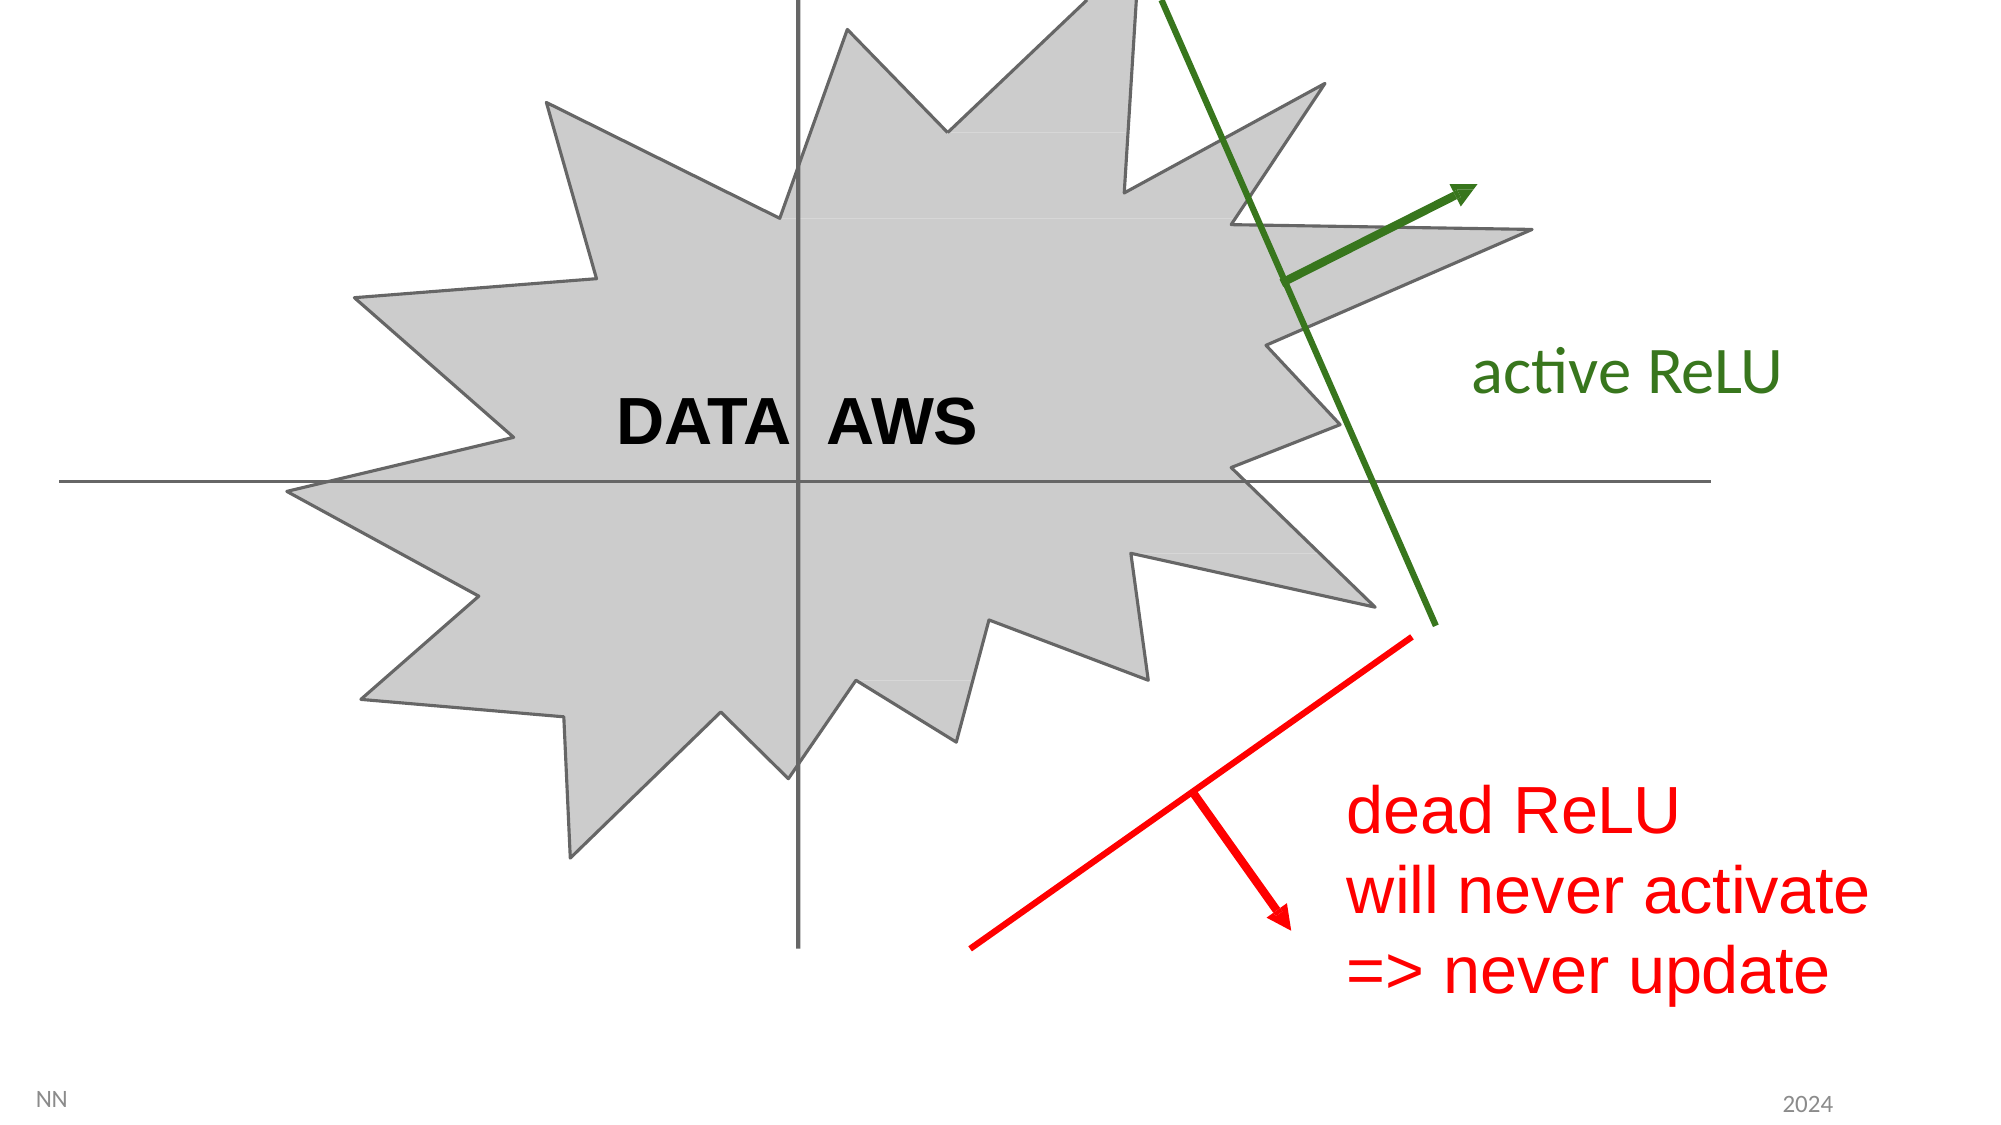

# active ReLU
DATA  AWS

dead ReLU
will never activate
=> never update
NN
2024
NN